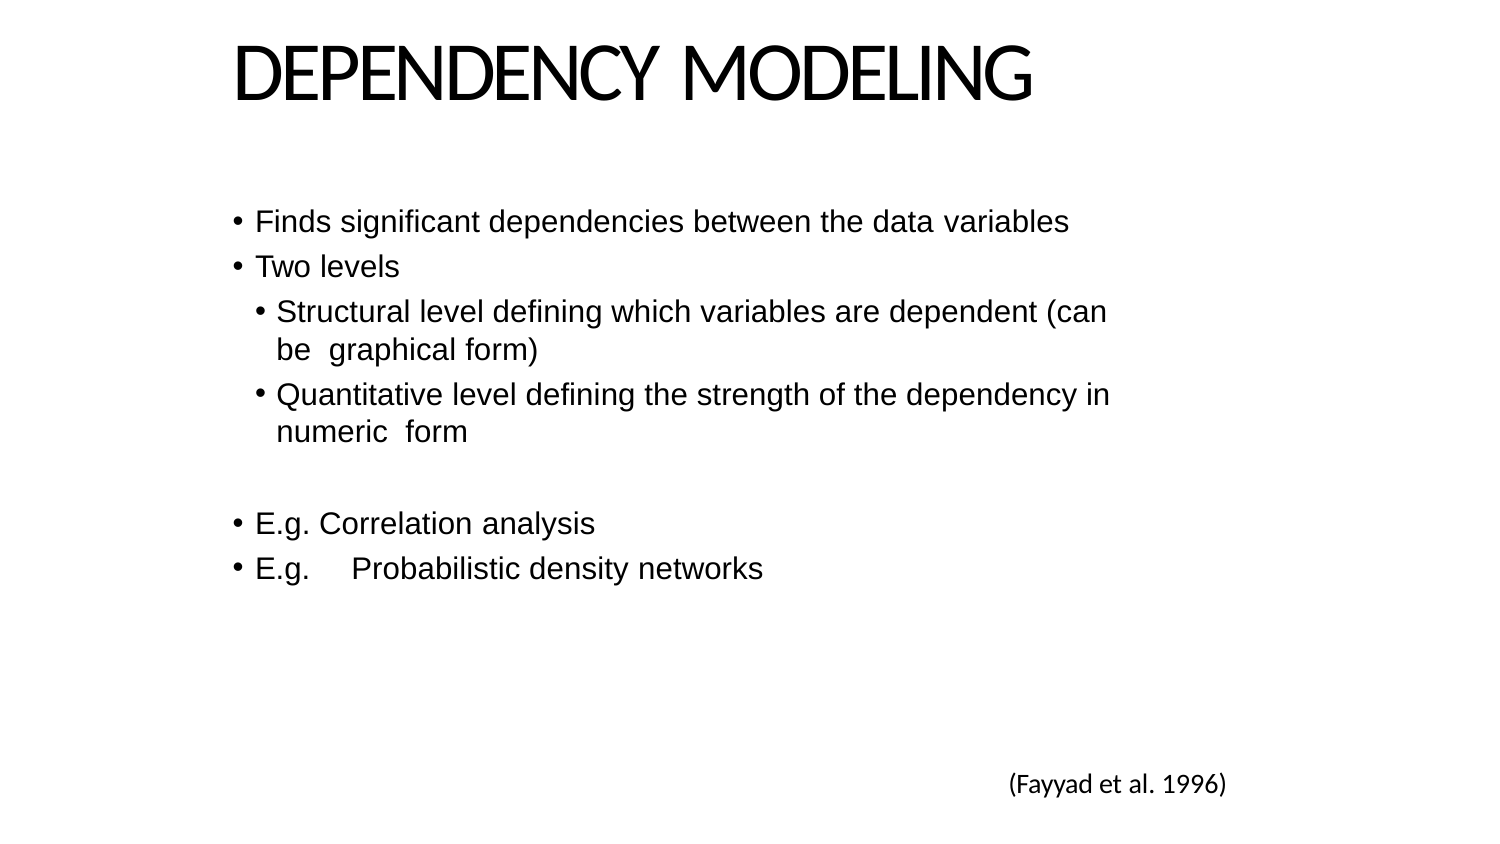

# DEPENDENCY MODELING
Finds significant dependencies between the data variables
Two levels
Structural level defining which variables are dependent (can be  graphical form)
Quantitative level defining the strength of the dependency in numeric  form

E.g. Correlation analysis
E.g.	Probabilistic density networks
(Fayyad et al. 1996)